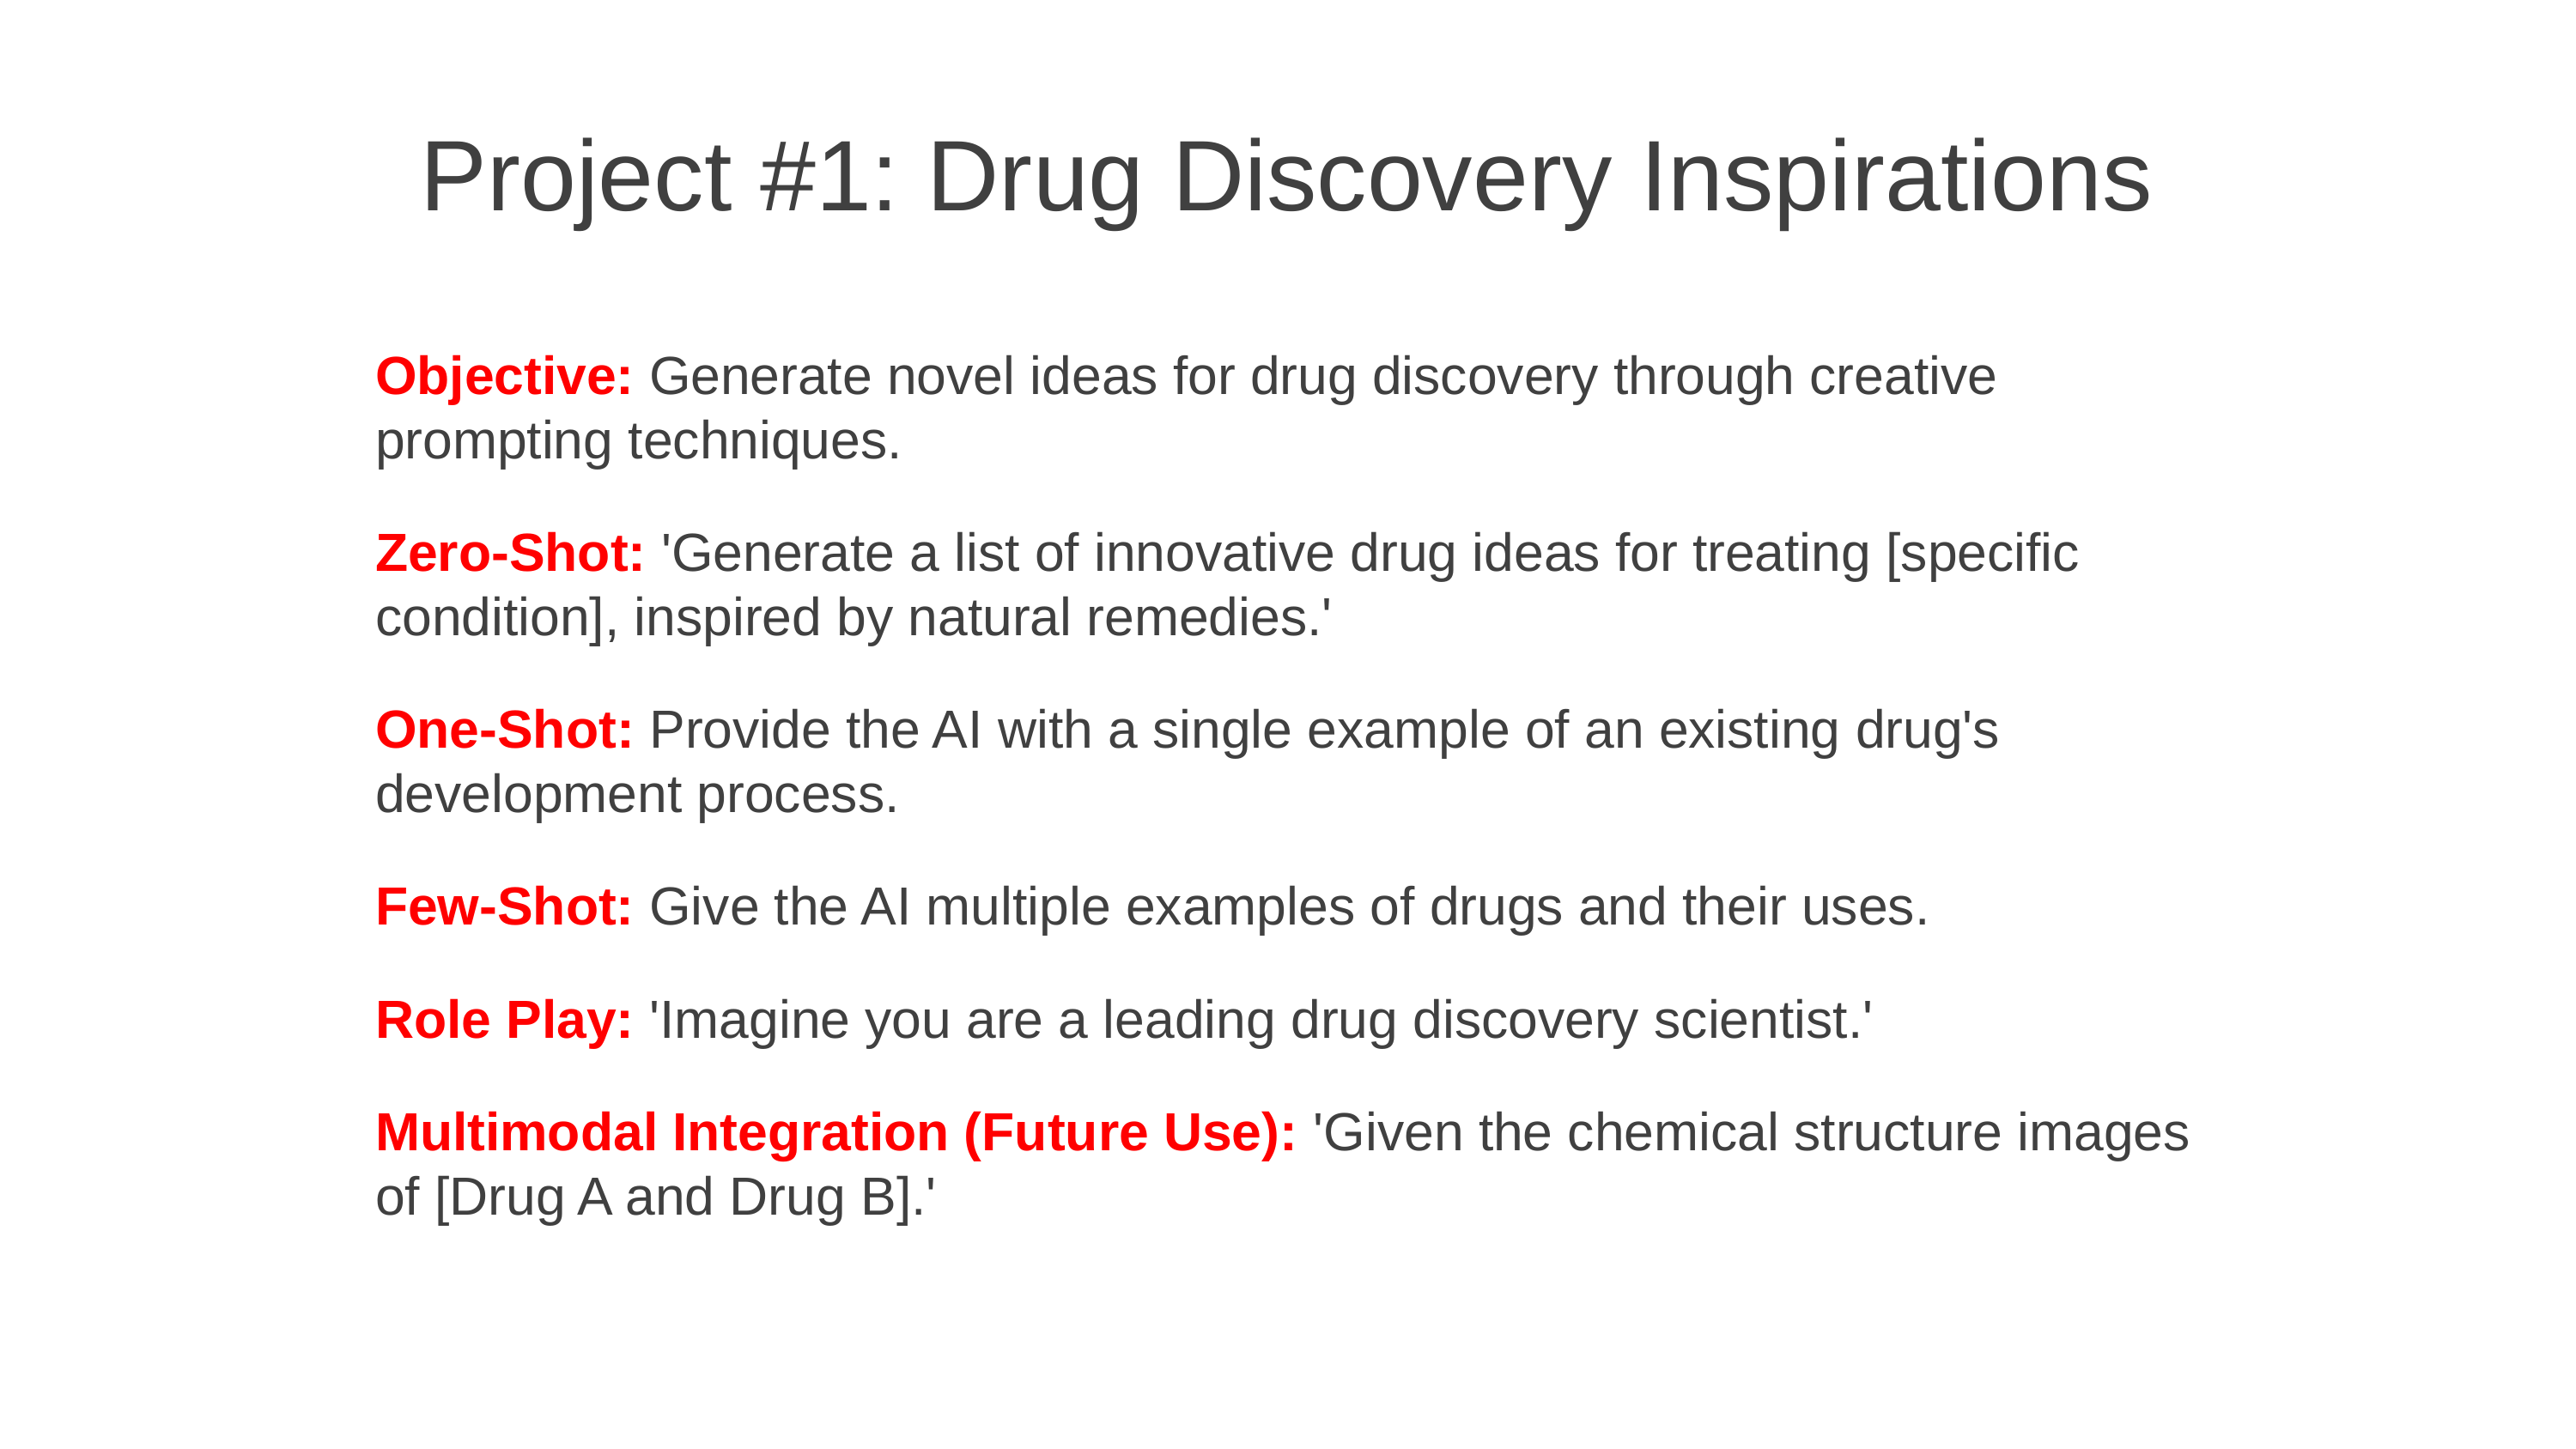

# Project #1: Drug Discovery Inspirations
Objective: Generate novel ideas for drug discovery through creative prompting techniques.
Zero-Shot: 'Generate a list of innovative drug ideas for treating [specific condition], inspired by natural remedies.'
One-Shot: Provide the AI with a single example of an existing drug's development process.
Few-Shot: Give the AI multiple examples of drugs and their uses.
Role Play: 'Imagine you are a leading drug discovery scientist.'
Multimodal Integration (Future Use): 'Given the chemical structure images of [Drug A and Drug B].'